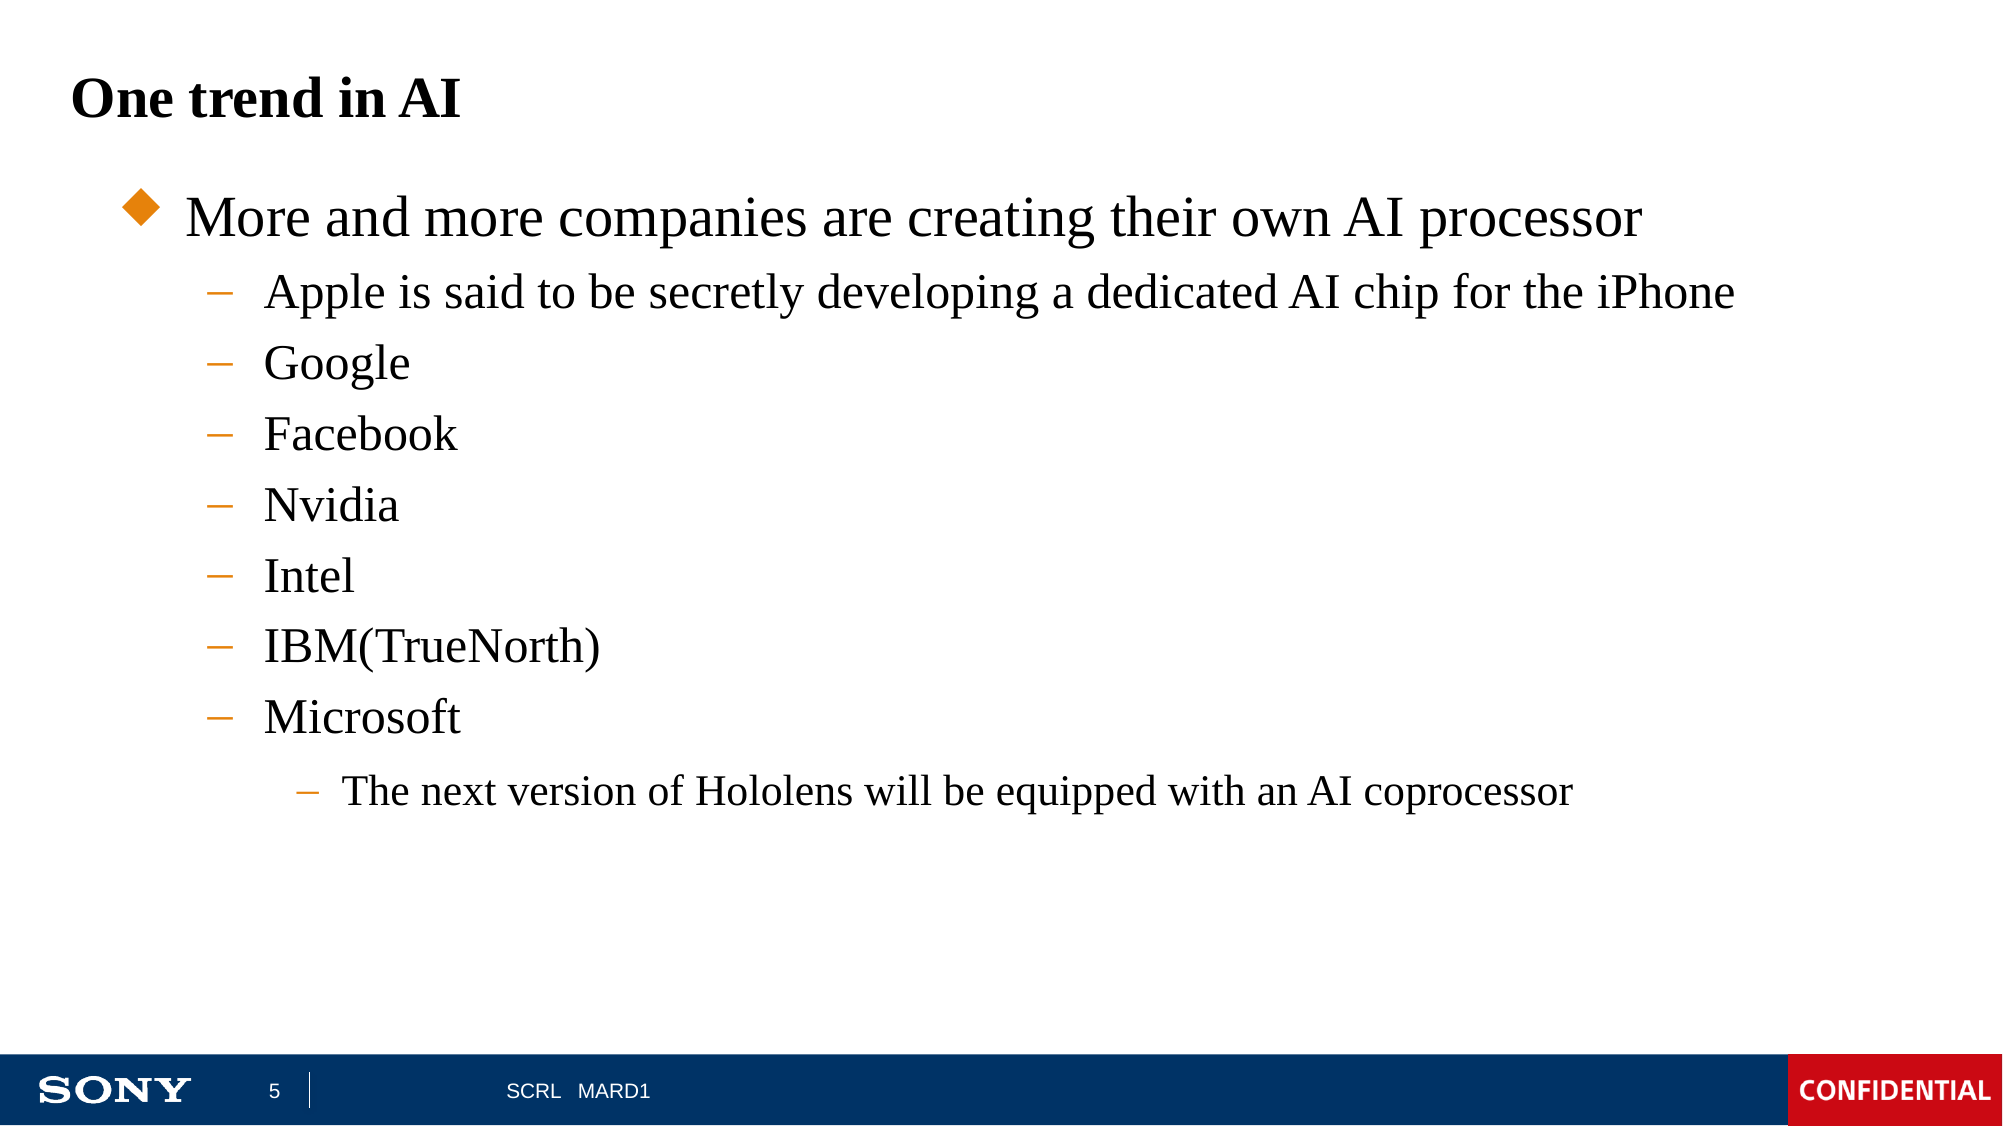

# One trend in AI
More and more companies are creating their own AI processor
Apple is said to be secretly developing a dedicated AI chip for the iPhone
Google
Facebook
Nvidia
Intel
IBM(TrueNorth)
Microsoft
The next version of Hololens will be equipped with an AI coprocessor
SCRL   MARD1